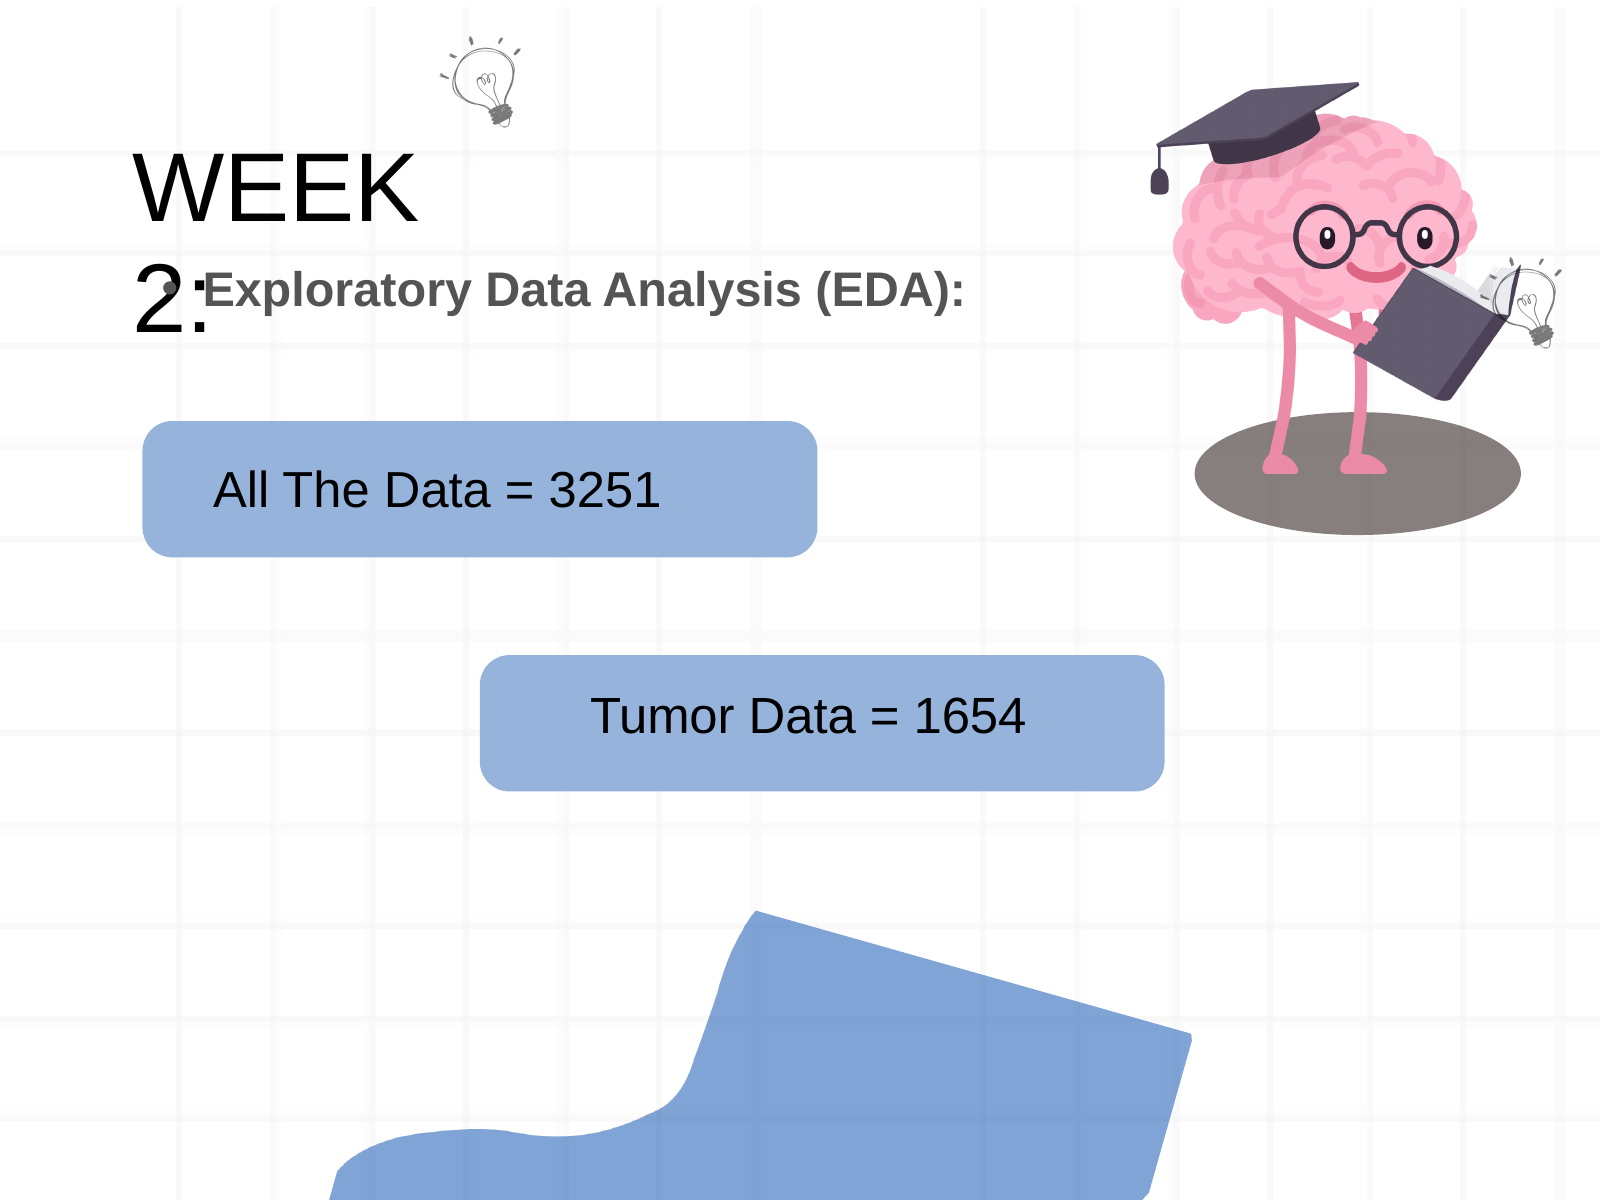

WEEK 2:
Exploratory Data Analysis (EDA):

All The Data = 3251

Tumor Data = 1654